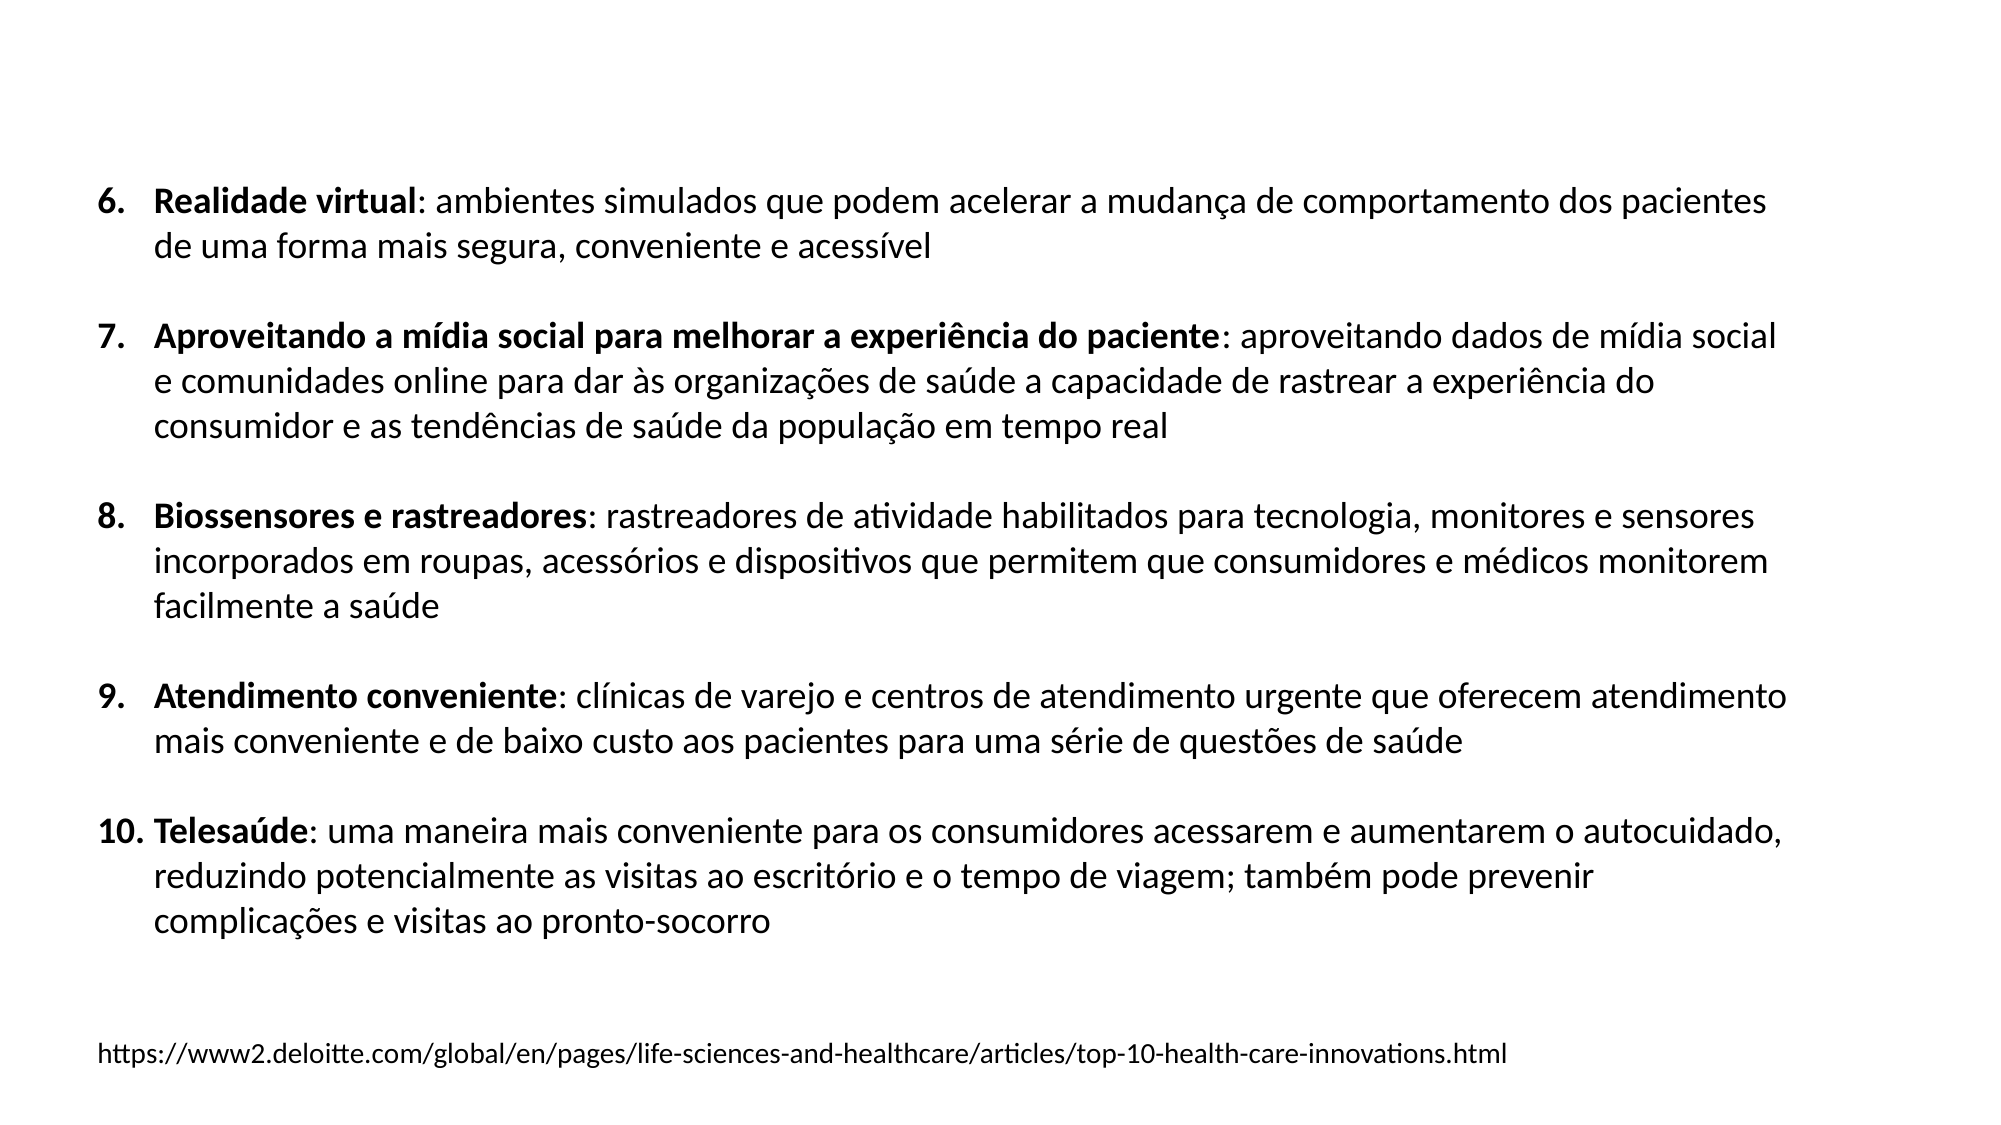

Realidade virtual: ambientes simulados que podem acelerar a mudança de comportamento dos pacientes de uma forma mais segura, conveniente e acessível

Aproveitando a mídia social para melhorar a experiência do paciente: aproveitando dados de mídia social e comunidades online para dar às organizações de saúde a capacidade de rastrear a experiência do consumidor e as tendências de saúde da população em tempo real

Biossensores e rastreadores: rastreadores de atividade habilitados para tecnologia, monitores e sensores incorporados em roupas, acessórios e dispositivos que permitem que consumidores e médicos monitorem facilmente a saúde

Atendimento conveniente: clínicas de varejo e centros de atendimento urgente que oferecem atendimento mais conveniente e de baixo custo aos pacientes para uma série de questões de saúde

Telesaúde: uma maneira mais conveniente para os consumidores acessarem e aumentarem o autocuidado, reduzindo potencialmente as visitas ao escritório e o tempo de viagem; também pode prevenir complicações e visitas ao pronto-socorro
https://www2.deloitte.com/global/en/pages/life-sciences-and-healthcare/articles/top-10-health-care-innovations.html